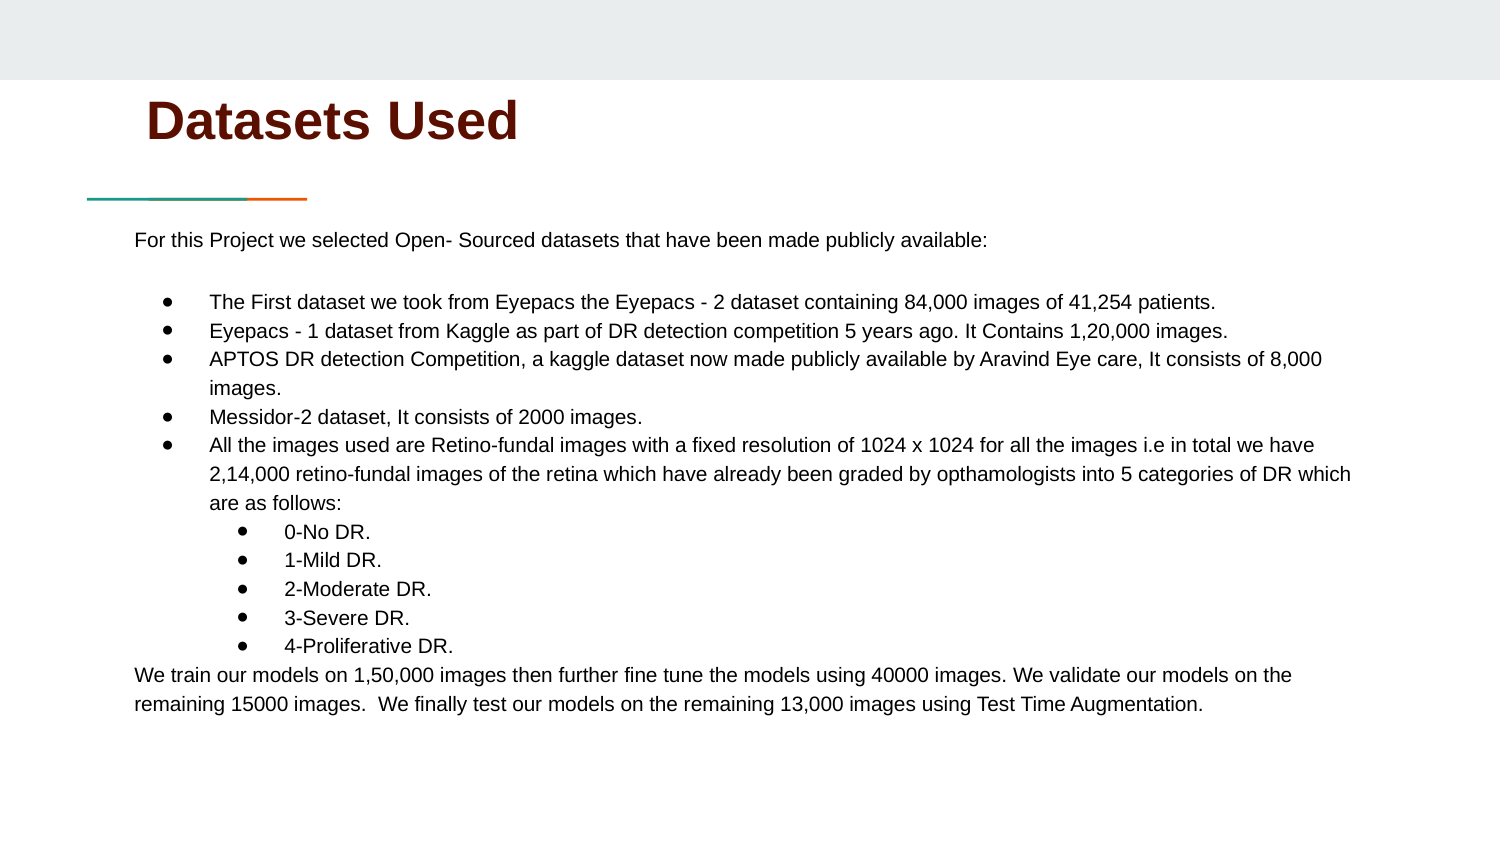

# Datasets Used
For this Project we selected Open- Sourced datasets that have been made publicly available:
The First dataset we took from Eyepacs the Eyepacs - 2 dataset containing 84,000 images of 41,254 patients.
Eyepacs - 1 dataset from Kaggle as part of DR detection competition 5 years ago. It Contains 1,20,000 images.
APTOS DR detection Competition, a kaggle dataset now made publicly available by Aravind Eye care, It consists of 8,000 images.
Messidor-2 dataset, It consists of 2000 images.
All the images used are Retino-fundal images with a fixed resolution of 1024 x 1024 for all the images i.e in total we have 2,14,000 retino-fundal images of the retina which have already been graded by opthamologists into 5 categories of DR which are as follows:
0-No DR.
1-Mild DR.
2-Moderate DR.
3-Severe DR.
4-Proliferative DR.
We train our models on 1,50,000 images then further fine tune the models using 40000 images. We validate our models on the       remaining 15000 images.  We finally test our models on the remaining 13,000 images using Test Time Augmentation.